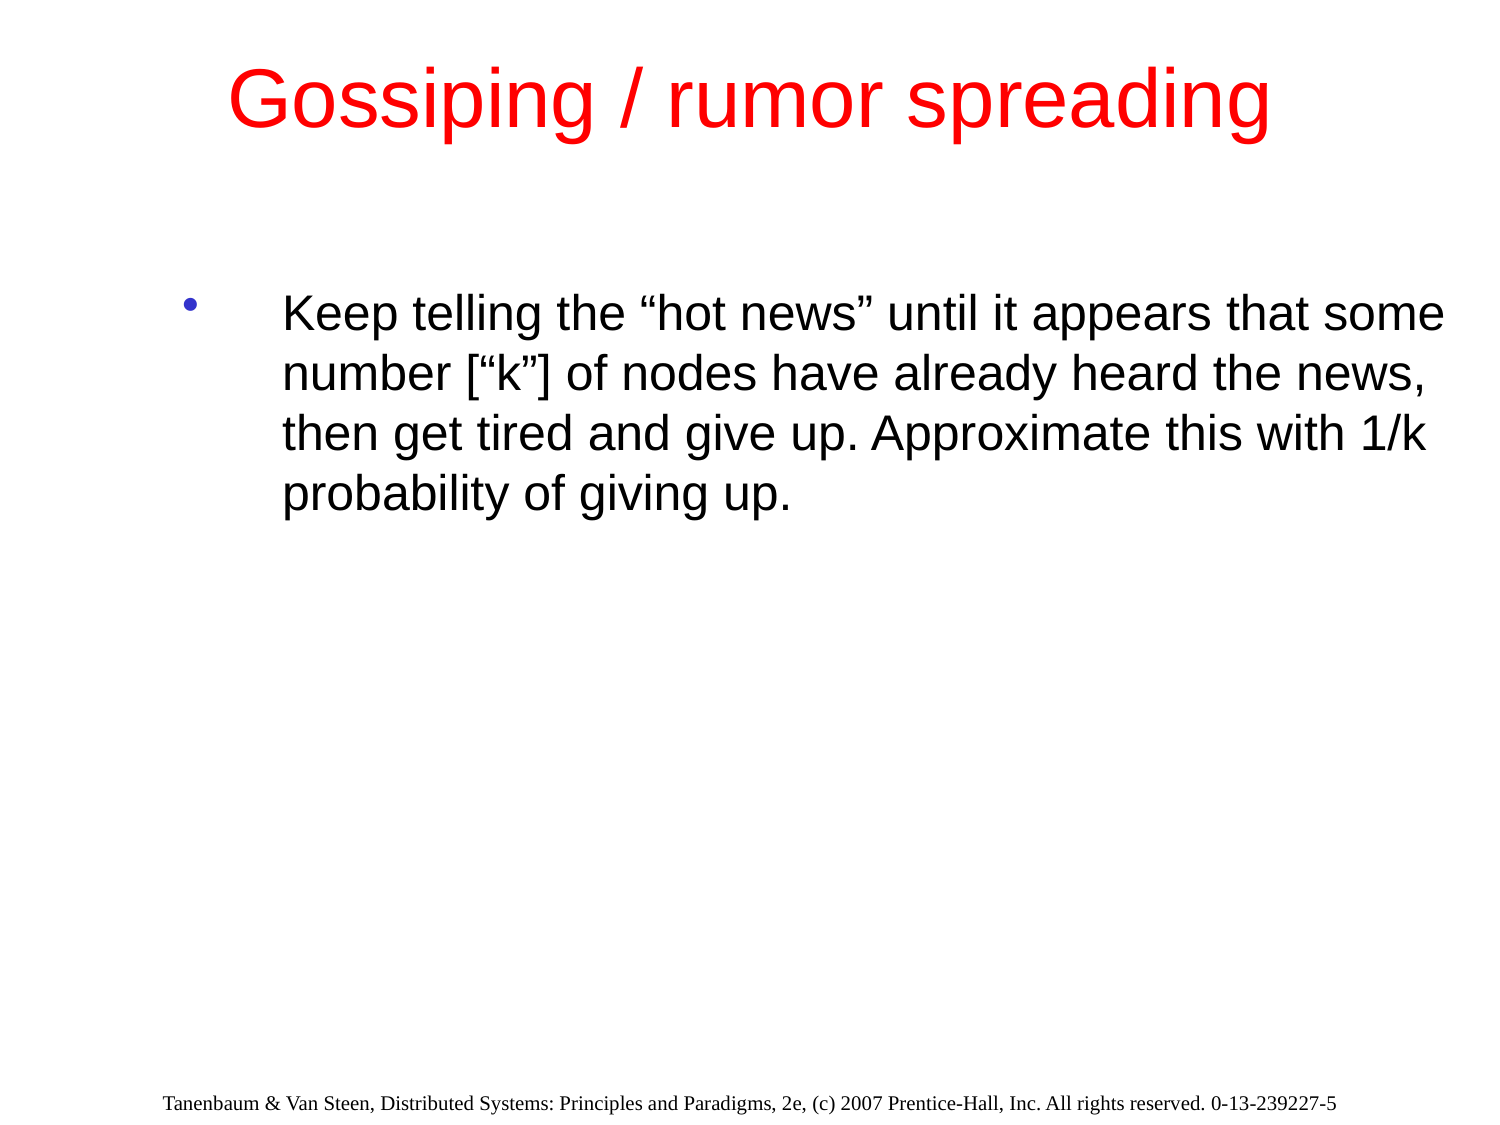

# Gossiping / rumor spreading
Keep telling the “hot news” until it appears that some number [“k”] of nodes have already heard the news, then get tired and give up. Approximate this with 1/k probability of giving up.
Tanenbaum & Van Steen, Distributed Systems: Principles and Paradigms, 2e, (c) 2007 Prentice-Hall, Inc. All rights reserved. 0-13-239227-5